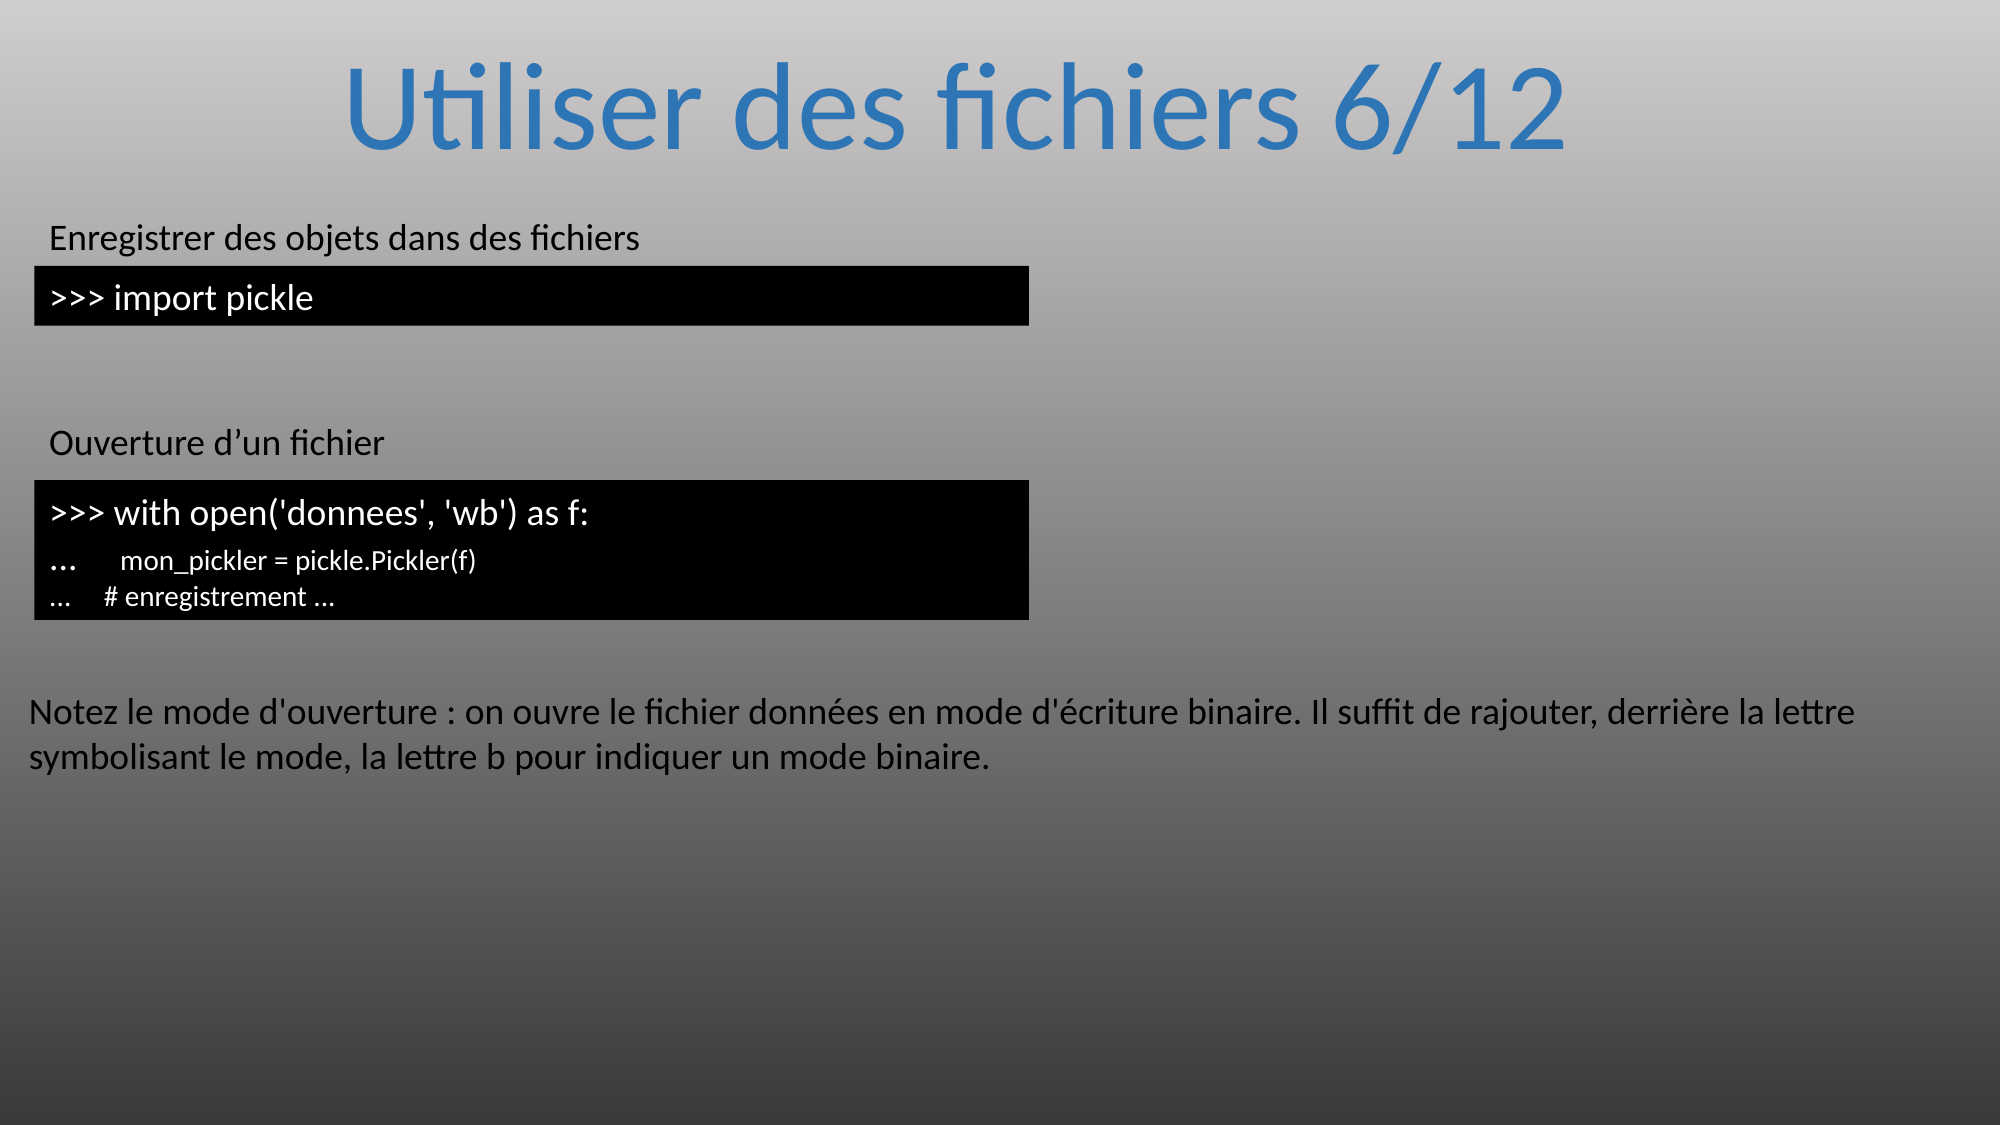

# Utiliser des fichiers 6/12

Enregistrer des objets dans des fichiers
>>> import pickle
Ouverture d’un fichier
>>> with open('donnees', 'wb') as f:
...     mon_pickler = pickle.Pickler(f)
...     # enregistrement ...
Notez le mode d'ouverture : on ouvre le fichier données en mode d'écriture binaire. Il suffit de rajouter, derrière la lettre symbolisant le mode, la lettre b pour indiquer un mode binaire.

209